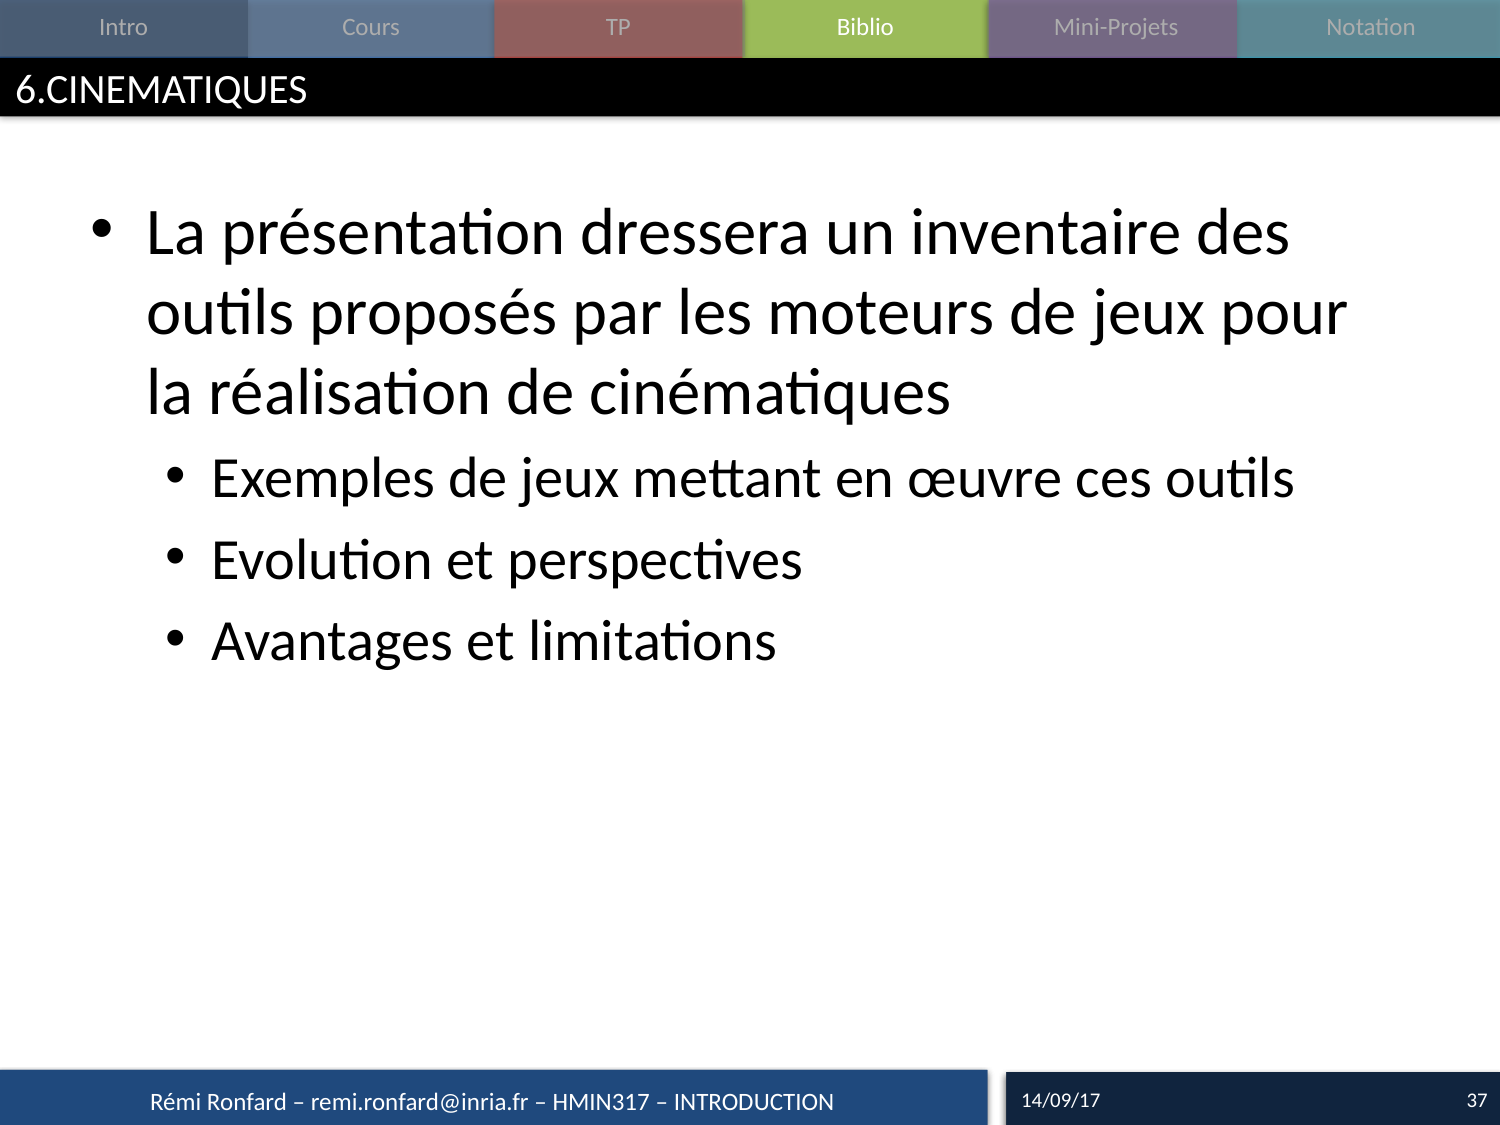

# 6.CINEMATIQUES
La présentation dressera un inventaire des outils proposés par les moteurs de jeux pour la réalisation de cinématiques
Exemples de jeux mettant en œuvre ces outils
Evolution et perspectives
Avantages et limitations

14/09/17
37
Rémi Ronfard – remi.ronfard@inria.fr – HMIN317 – INTRODUCTION